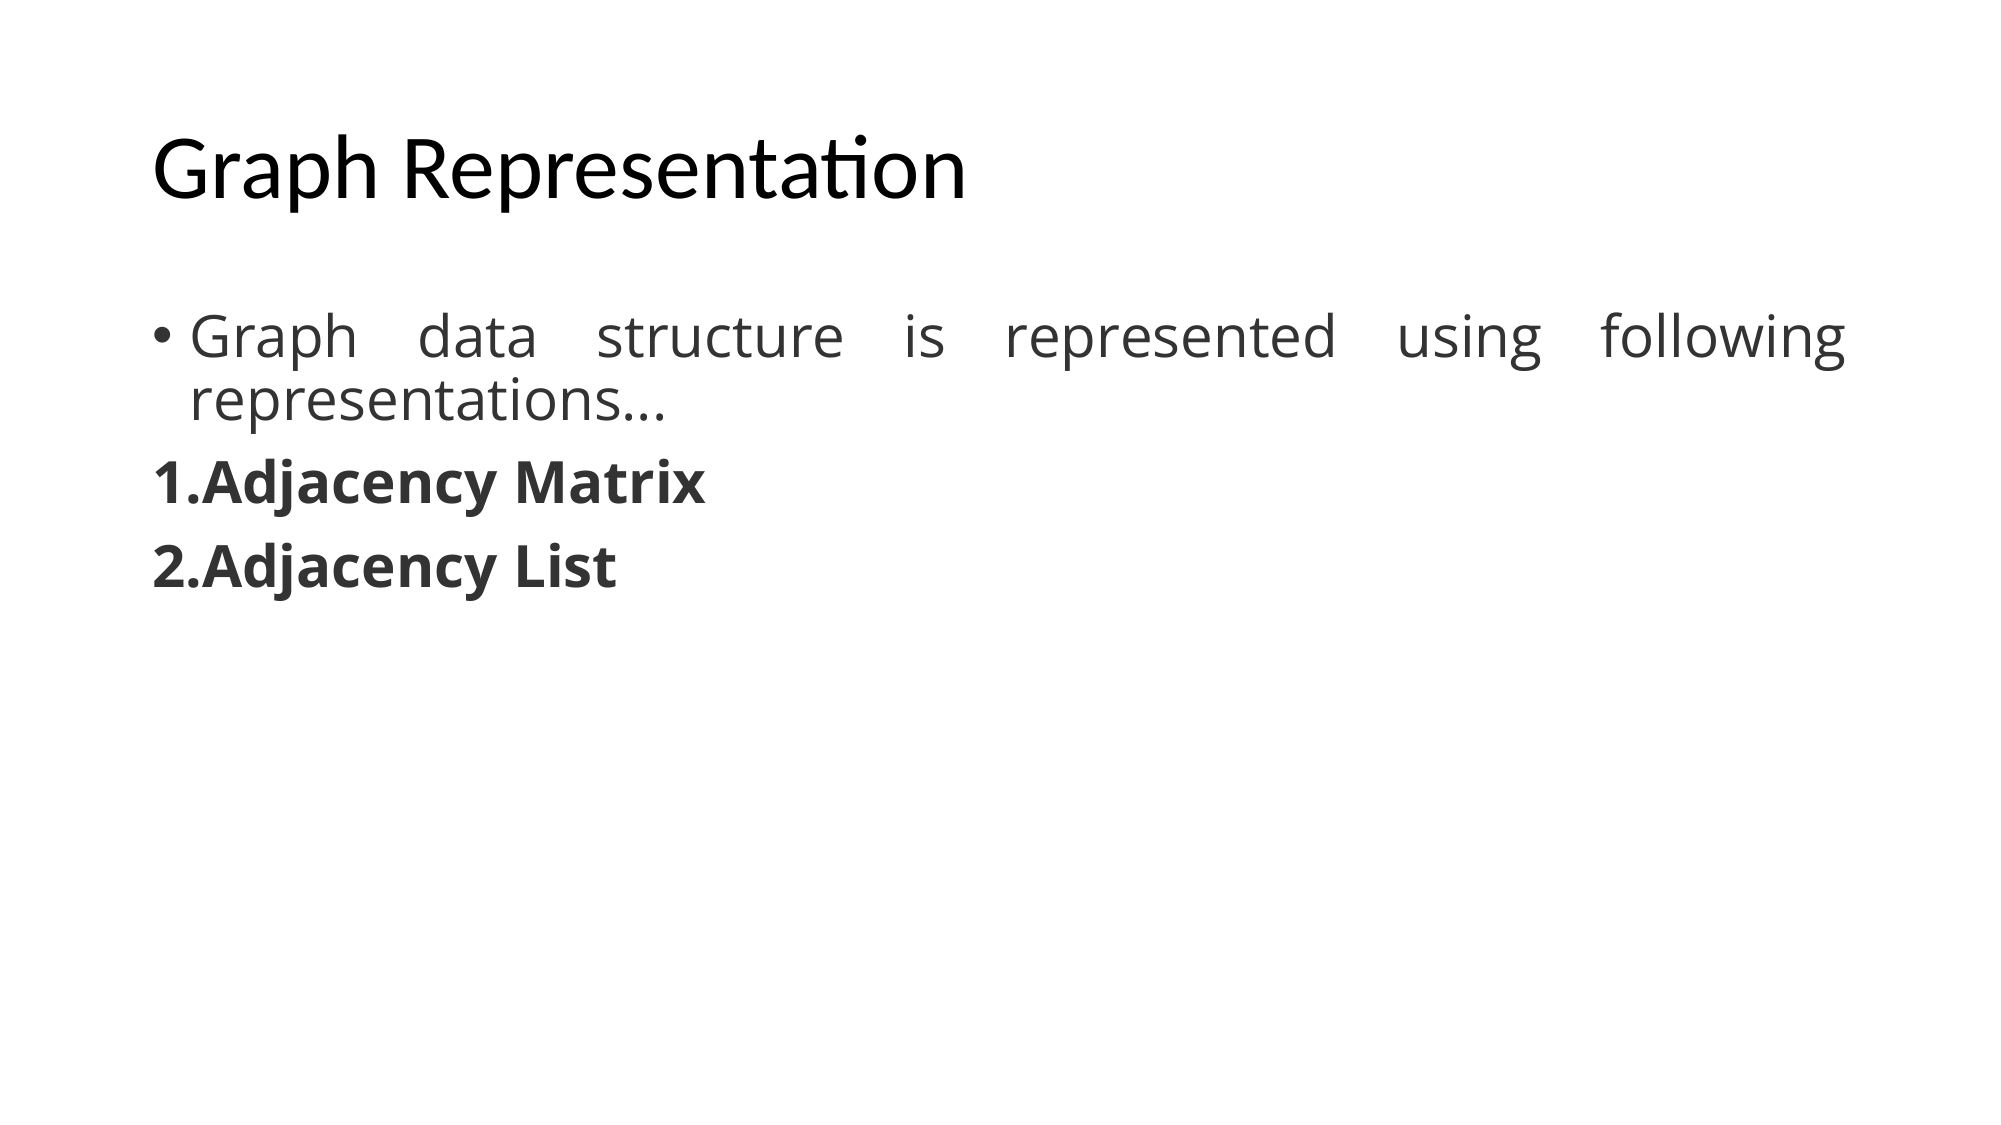

# Graph Representation
Graph data structure is represented using following representations...
Adjacency Matrix
Adjacency List